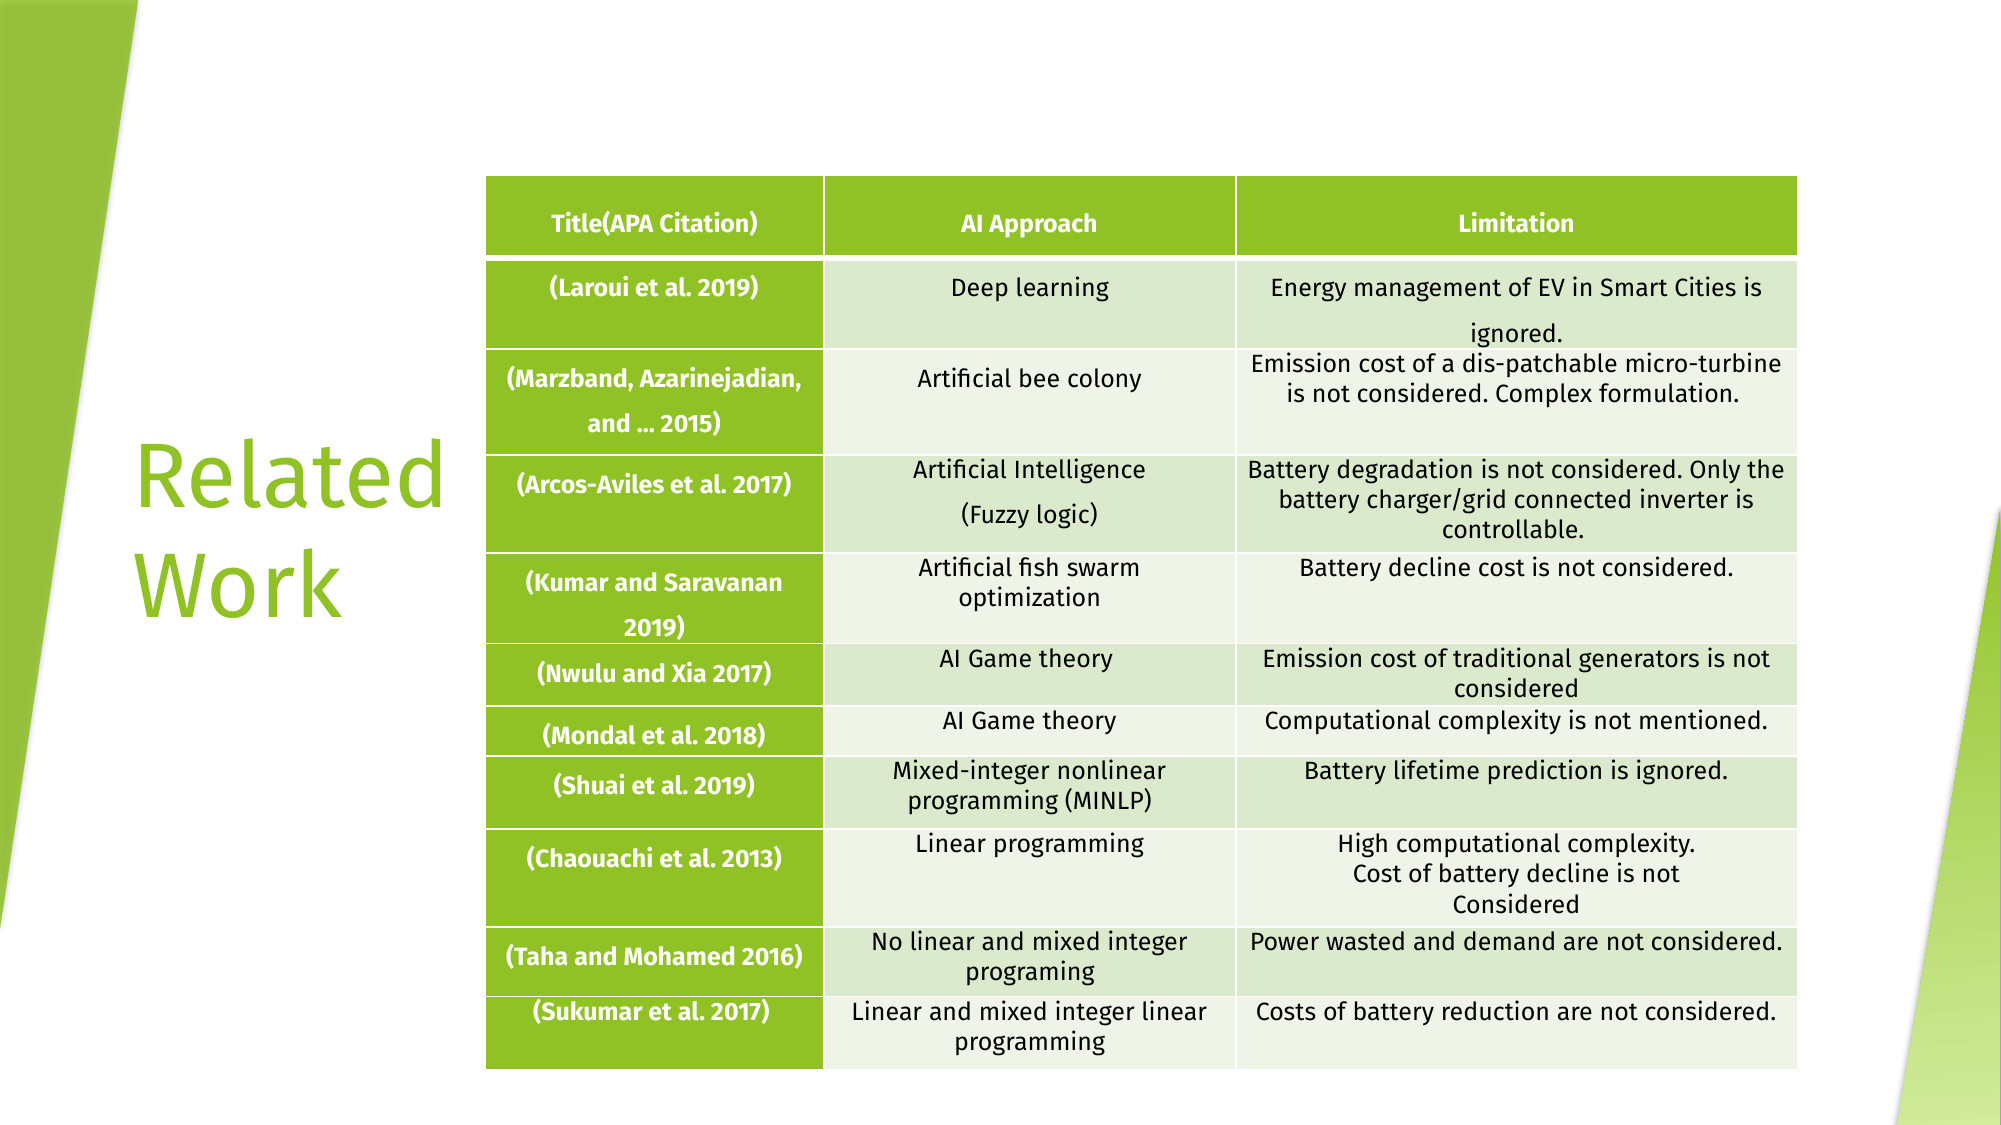

Related Work
| Title(APA Citation) | AI Approach | Limitation |
| --- | --- | --- |
| (Laroui et al. 2019) | Deep learning | Energy management of EV in Smart Cities is ignored. |
| (Marzband, Azarinejadian, and ... 2015) | Artificial bee colony | Emission cost of a dis-patchable micro-turbine is not considered. Complex formulation. |
| (Arcos-Aviles et al. 2017) | Artificial Intelligence (Fuzzy logic) | Battery degradation is not considered. Only the battery charger/grid connected inverter is controllable. |
| (Kumar and Saravanan 2019) | Artificial fish swarm optimization | Battery decline cost is not considered. |
| (Nwulu and Xia 2017) | AI Game theory | Emission cost of traditional generators is not considered |
| (Mondal et al. 2018) | AI Game theory | Computational complexity is not mentioned. |
| (Shuai et al. 2019) | Mixed-integer nonlinear programming (MINLP) | Battery lifetime prediction is ignored. |
| (Chaouachi et al. 2013) | Linear programming | High computational complexity. Cost of battery decline is not Considered |
| (Taha and Mohamed 2016) | No linear and mixed integer programing | Power wasted and demand are not considered. |
| (Sukumar et al. 2017) | Linear and mixed integer linear programming | Costs of battery reduction are not considered. |